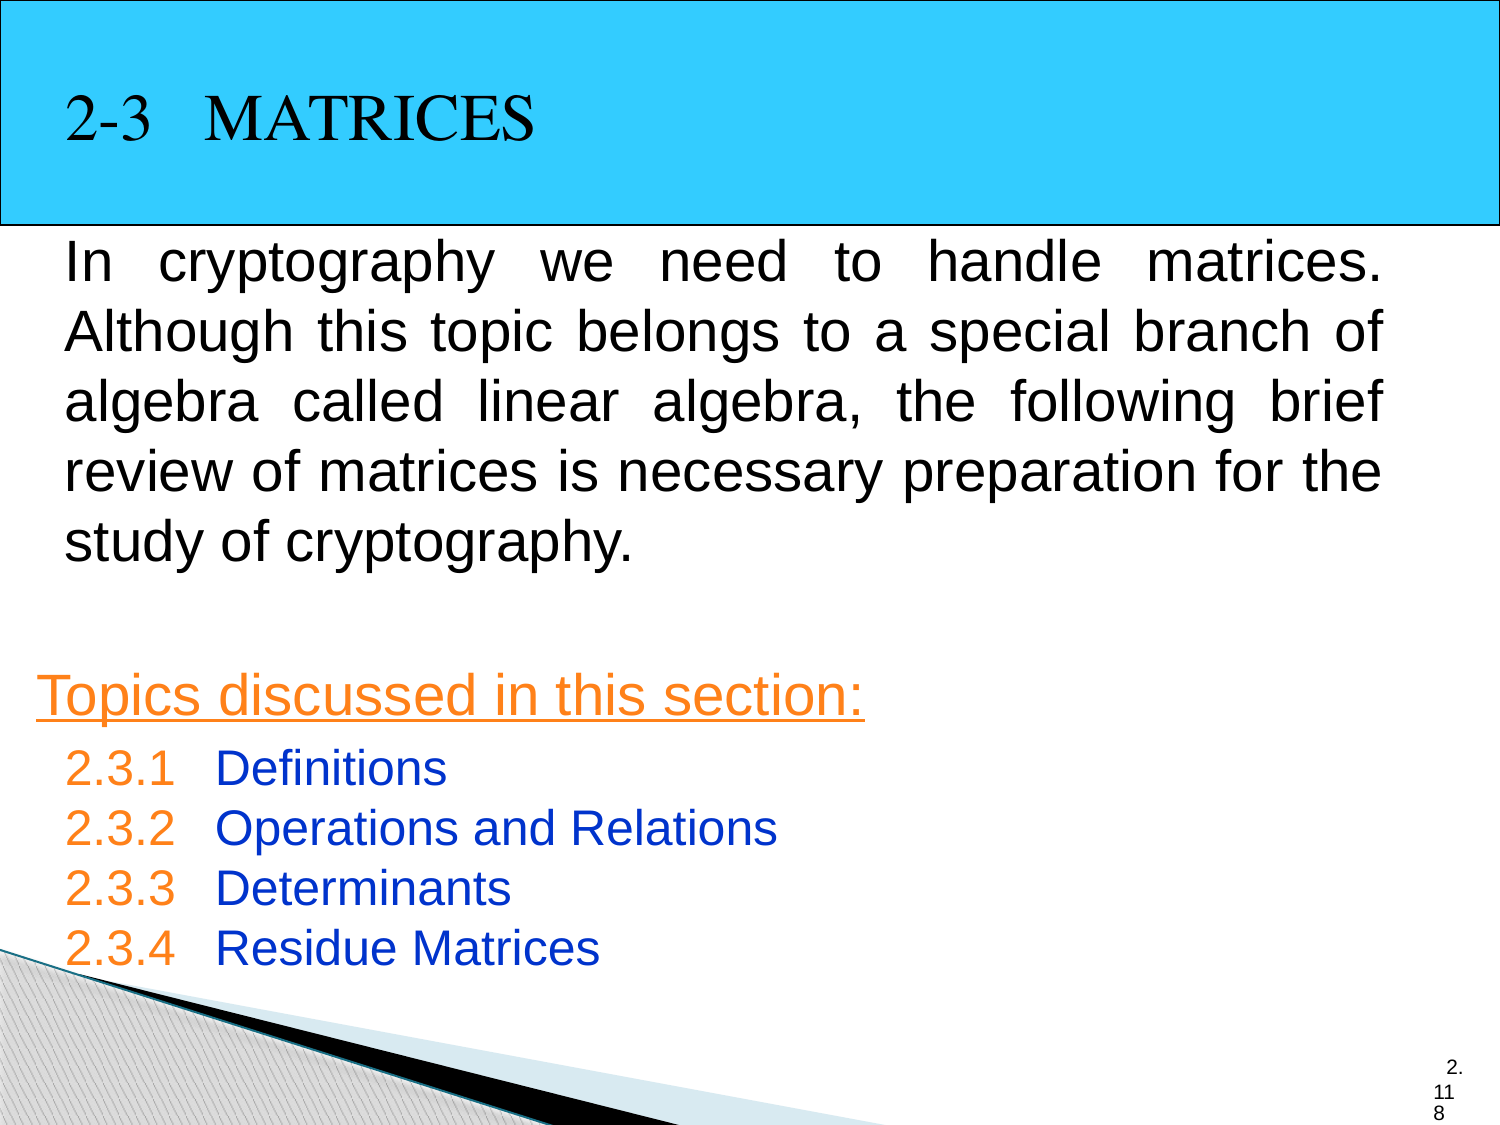

2-3   MATRICES
In cryptography we need to handle matrices. Although this topic belongs to a special branch of algebra called linear algebra, the following brief review of matrices is necessary preparation for the study of cryptography.
Topics discussed in this section:
2.3.1	Definitions
2.3.2	Operations and Relations
2.3.3	Determinants
2.3.4	Residue Matrices

2.118